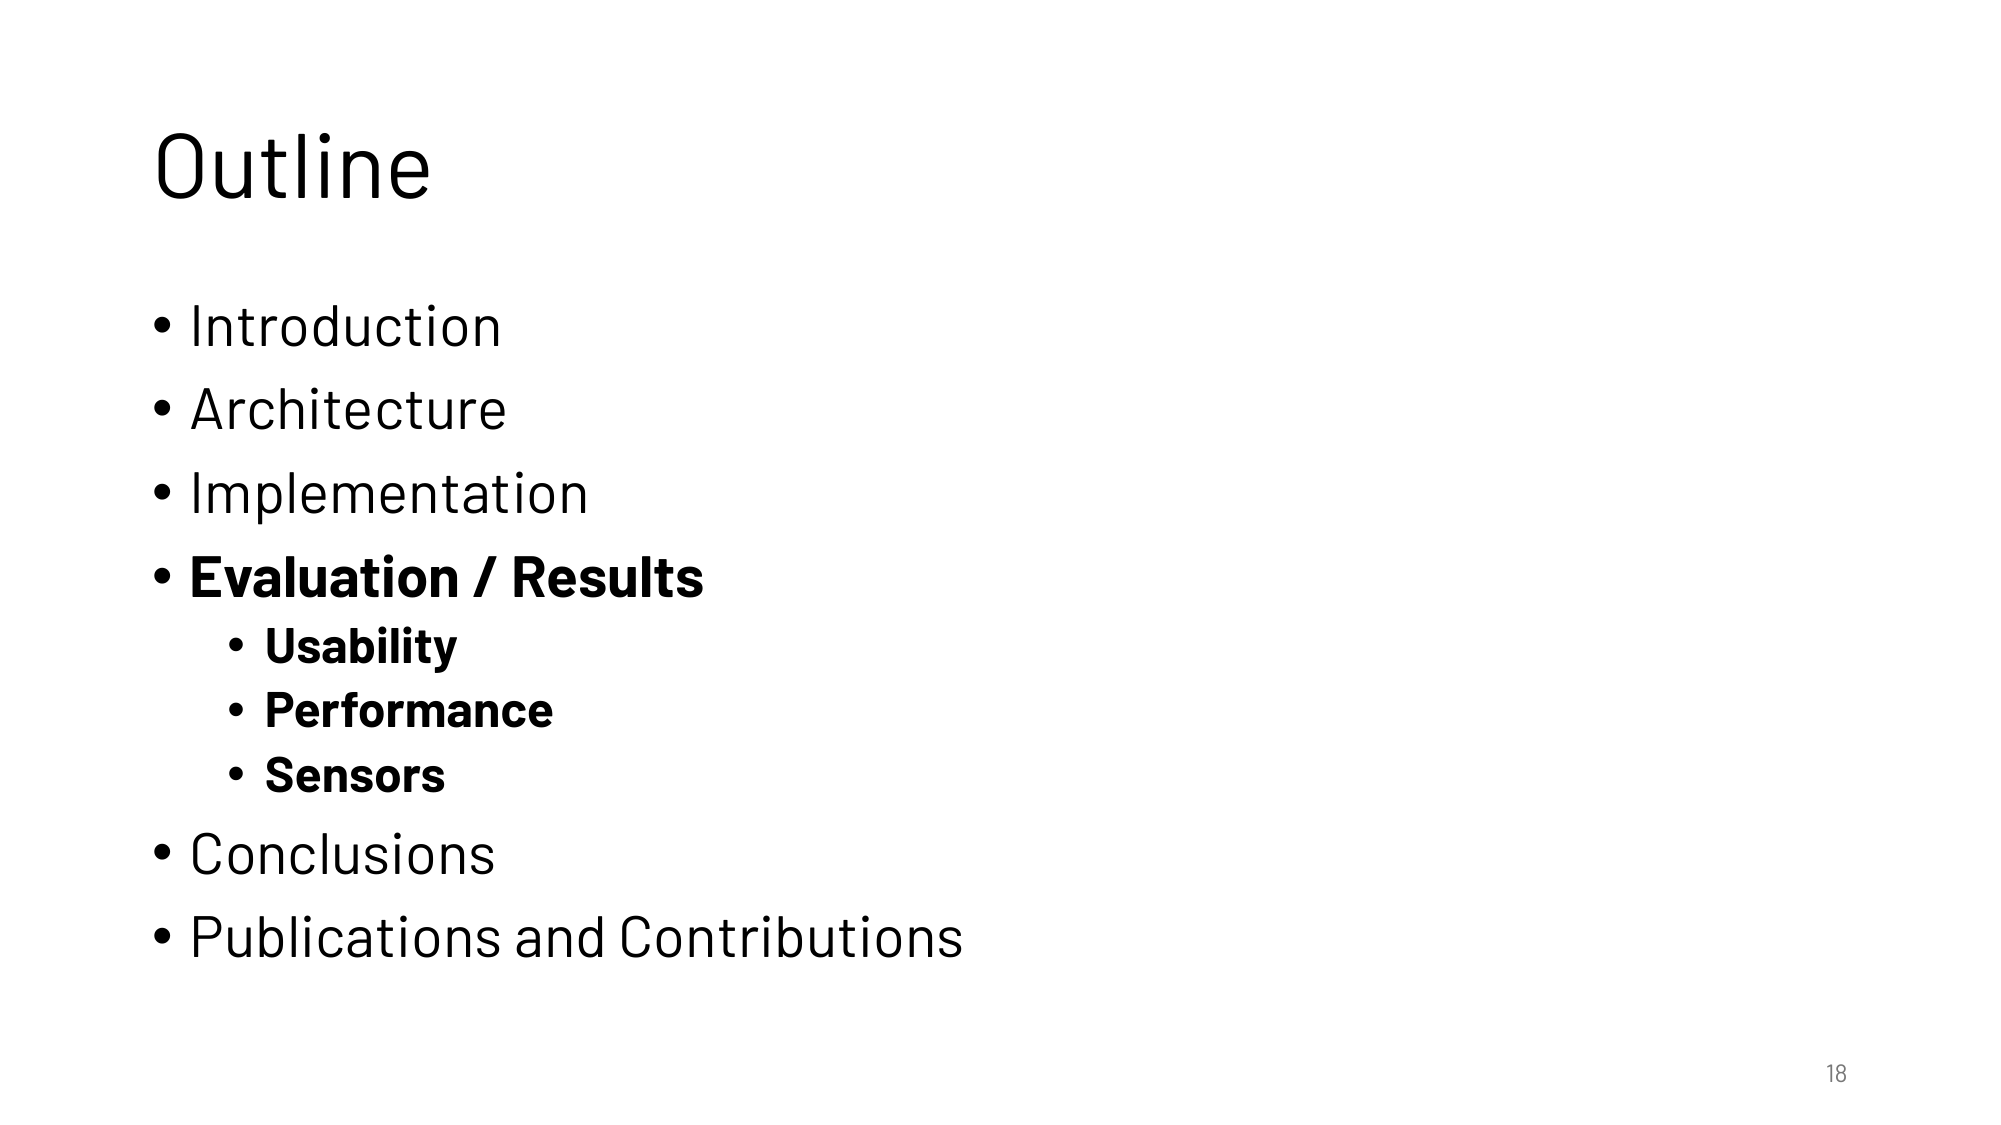

# Outline
Introduction
Architecture
Implementation
Evaluation / Results
Usability
Performance
Sensors
Conclusions
Publications and Contributions
18